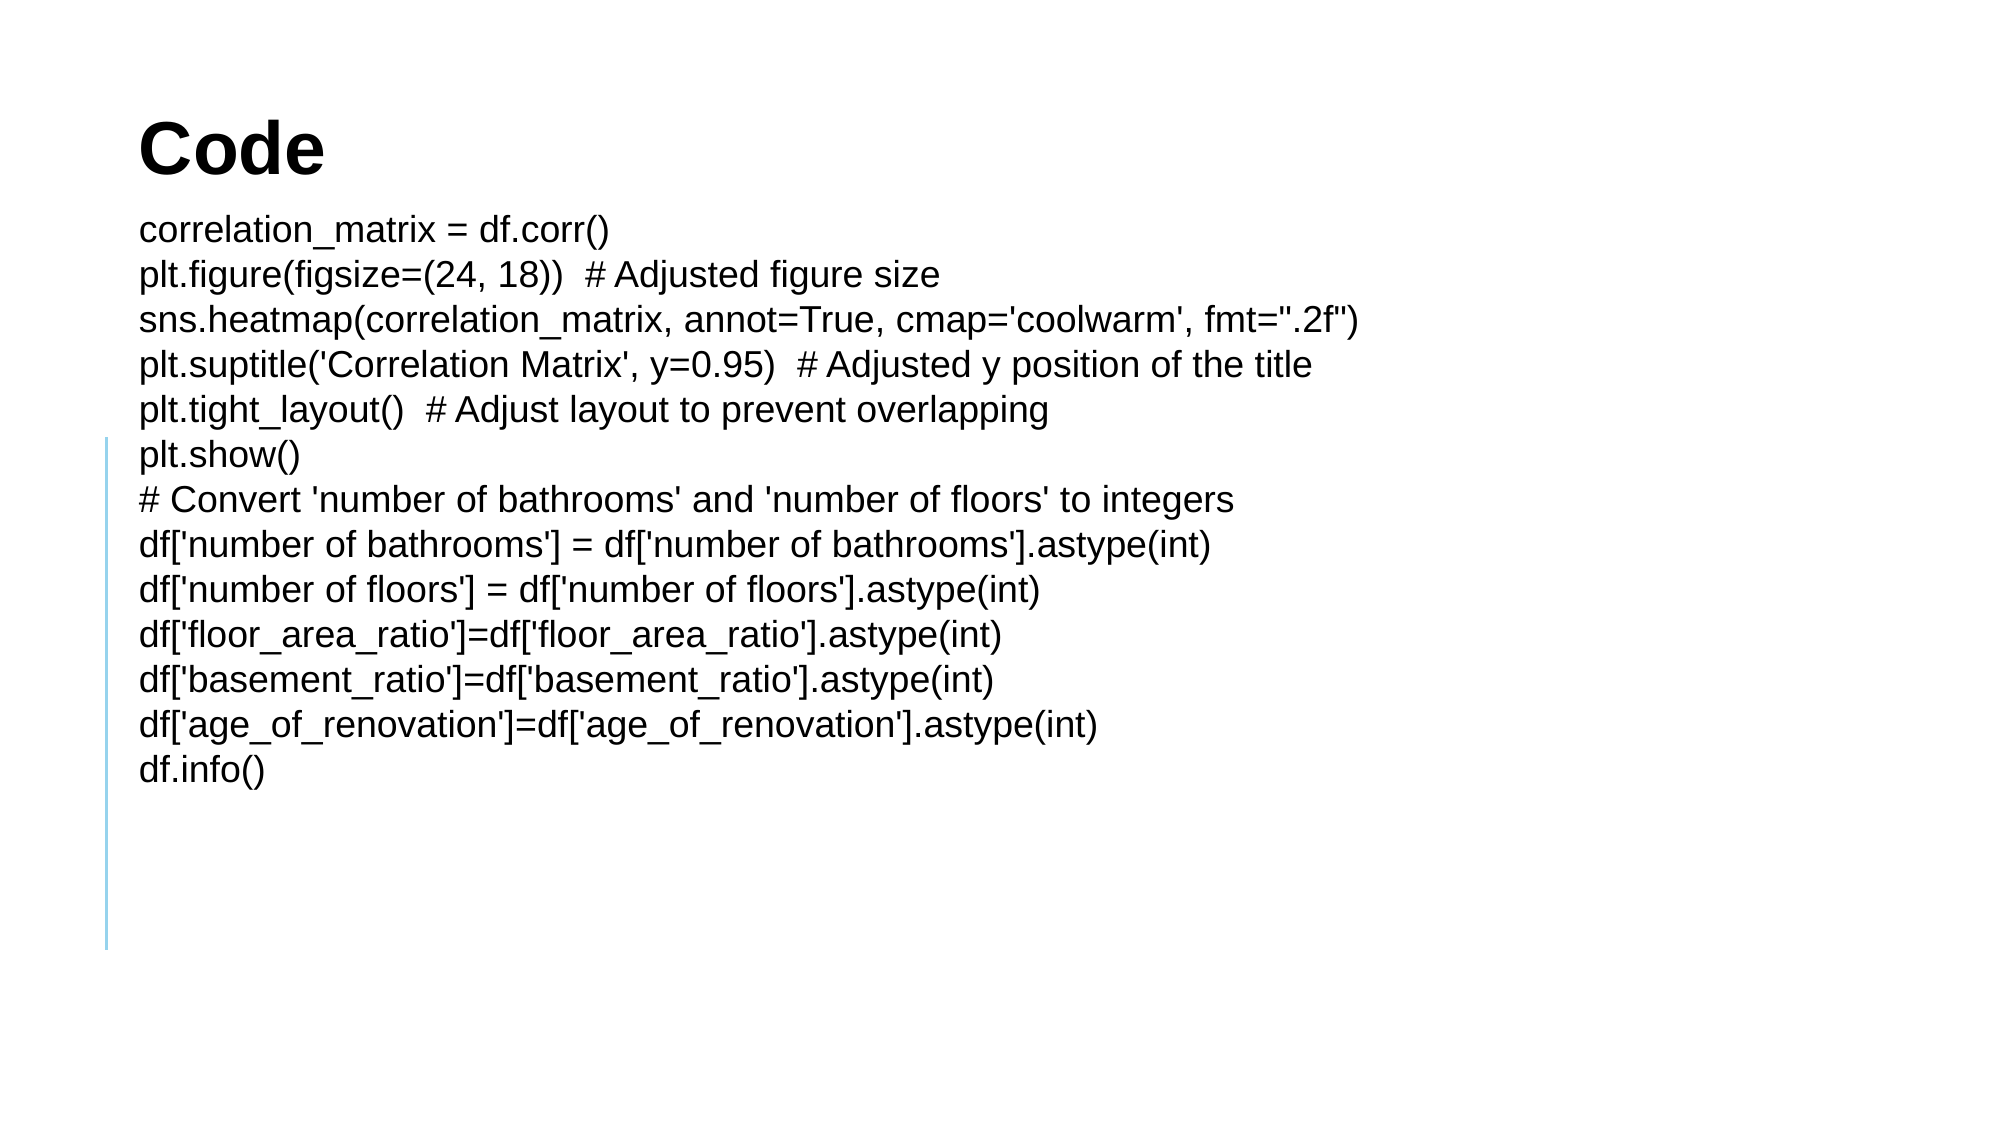

Code
correlation_matrix = df.corr()
plt.figure(figsize=(24, 18))  # Adjusted figure size
sns.heatmap(correlation_matrix, annot=True, cmap='coolwarm', fmt=".2f")
plt.suptitle('Correlation Matrix', y=0.95)  # Adjusted y position of the title
plt.tight_layout()  # Adjust layout to prevent overlapping
plt.show()
# Convert 'number of bathrooms' and 'number of floors' to integers
df['number of bathrooms'] = df['number of bathrooms'].astype(int)
df['number of floors'] = df['number of floors'].astype(int)
df['floor_area_ratio']=df['floor_area_ratio'].astype(int)
df['basement_ratio']=df['basement_ratio'].astype(int)
df['age_of_renovation']=df['age_of_renovation'].astype(int)
df.info()